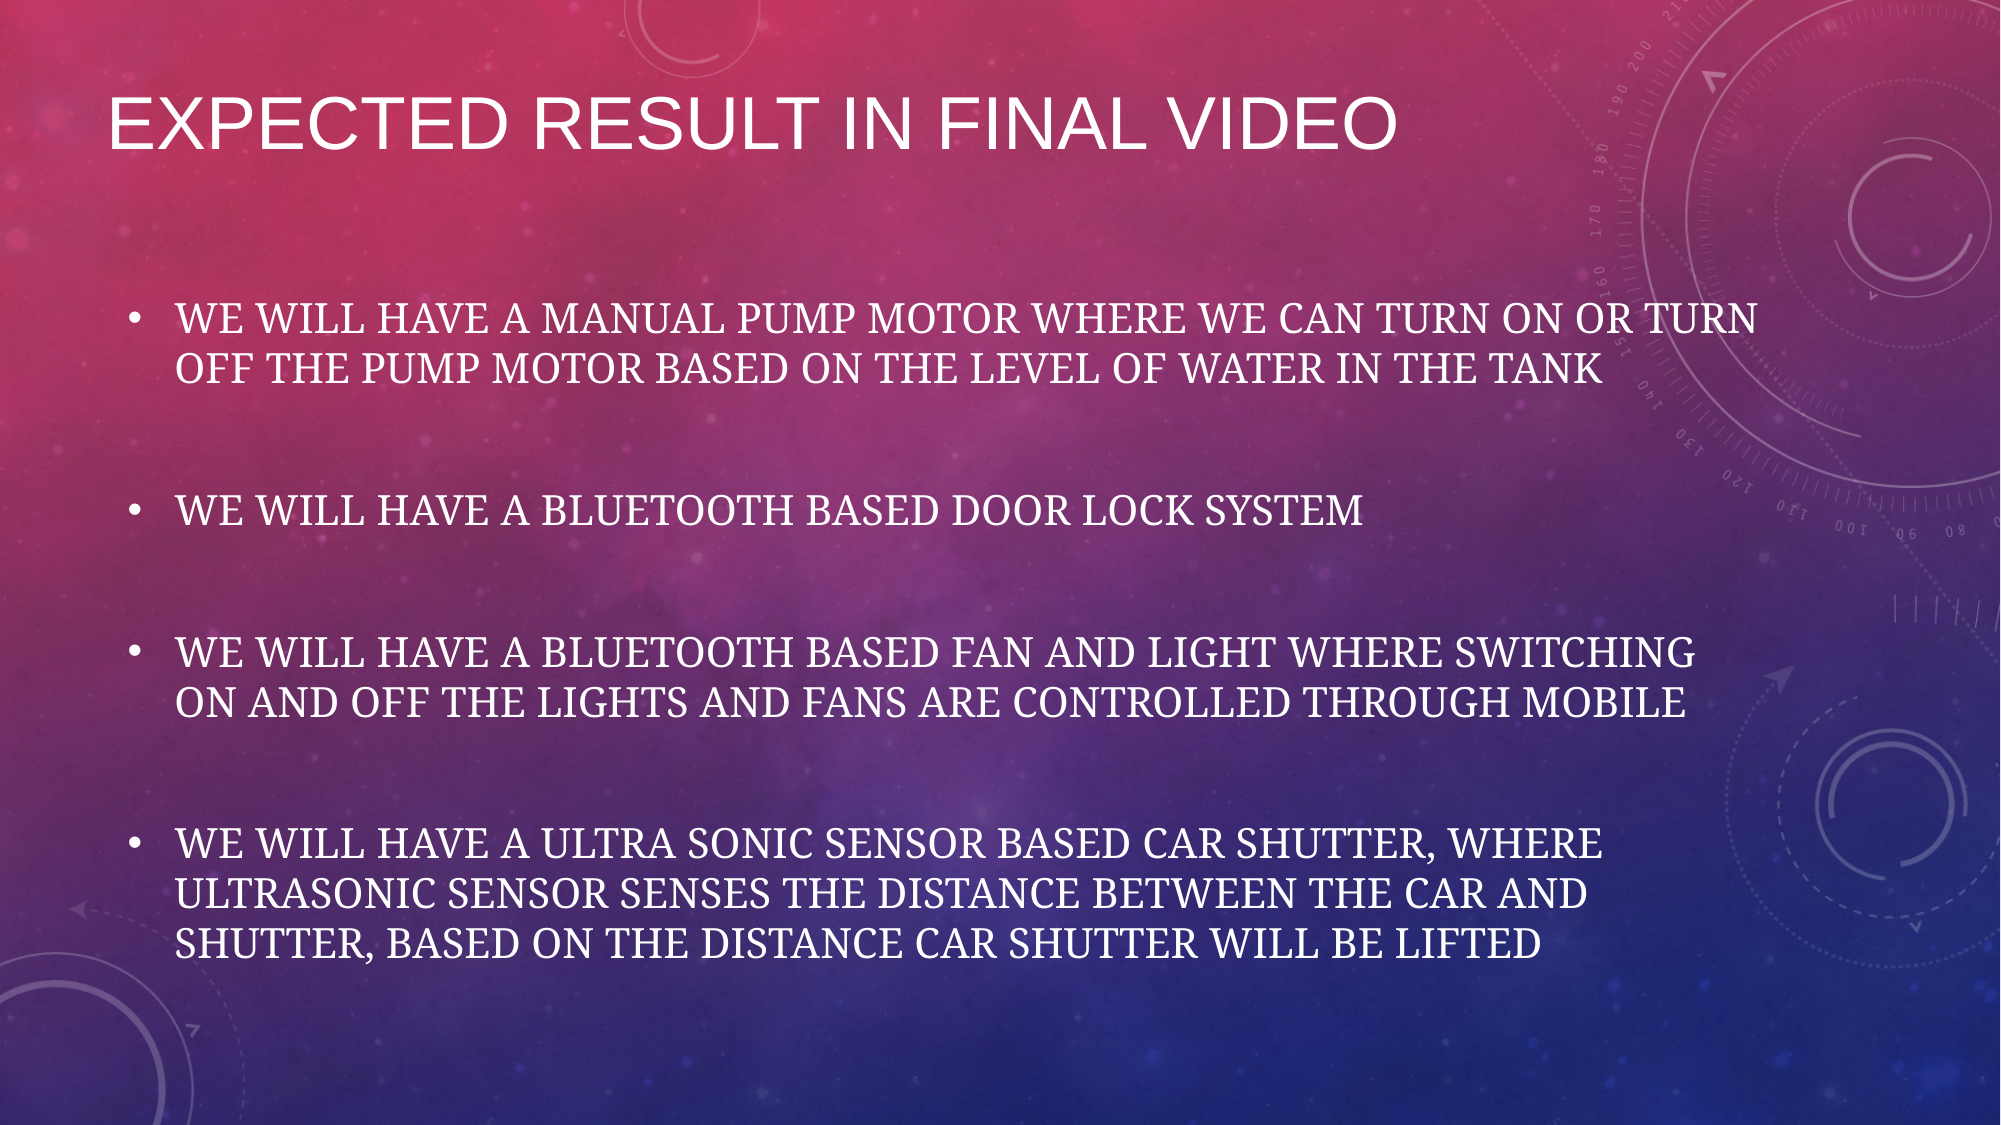

# EXPECTED RESULT IN FINAL VIDEO
WE WILL HAVE A MANUAL PUMP MOTOR WHERE WE CAN TURN ON OR TURN OFF THE PUMP MOTOR BASED ON THE LEVEL OF WATER IN THE TANK

WE WILL HAVE A BLUETOOTH BASED DOOR LOCK SYSTEM

WE WILL HAVE A BLUETOOTH BASED FAN AND LIGHT WHERE SWITCHING ON AND OFF THE LIGHTS AND FANS ARE CONTROLLED THROUGH MOBILE

WE WILL HAVE A ULTRA SONIC SENSOR BASED CAR SHUTTER, WHERE ULTRASONIC SENSOR SENSES THE DISTANCE BETWEEN THE CAR AND SHUTTER, BASED ON THE DISTANCE CAR SHUTTER WILL BE LIFTED